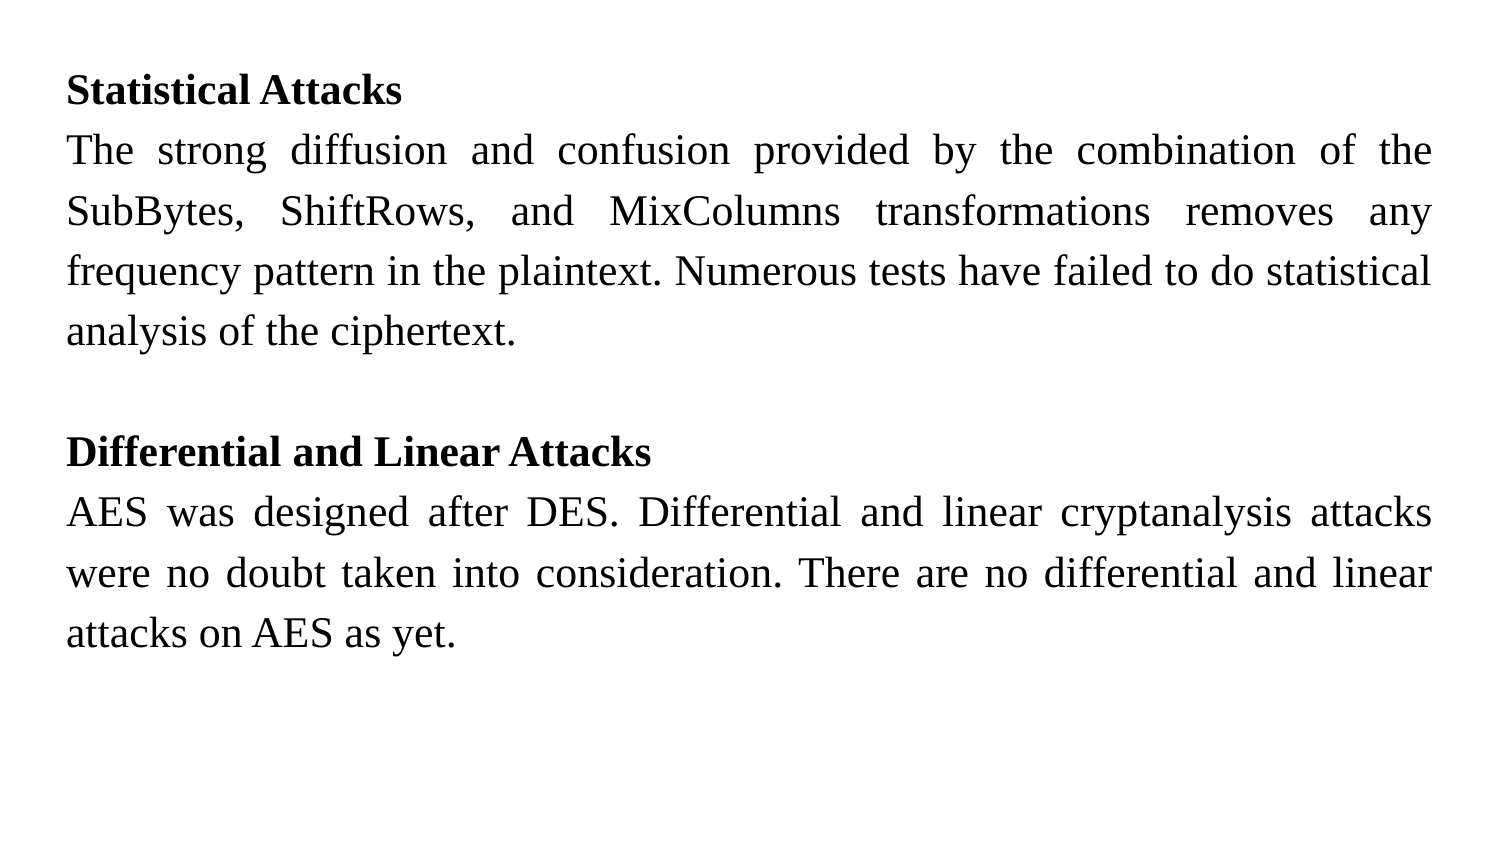

Statistical Attacks
The strong diffusion and confusion provided by the combination of the SubBytes, ShiftRows, and MixColumns transformations removes any frequency pattern in the plaintext. Numerous tests have failed to do statistical analysis of the ciphertext.

Differential and Linear Attacks
AES was designed after DES. Differential and linear cryptanalysis attacks were no doubt taken into consideration. There are no differential and linear attacks on AES as yet.